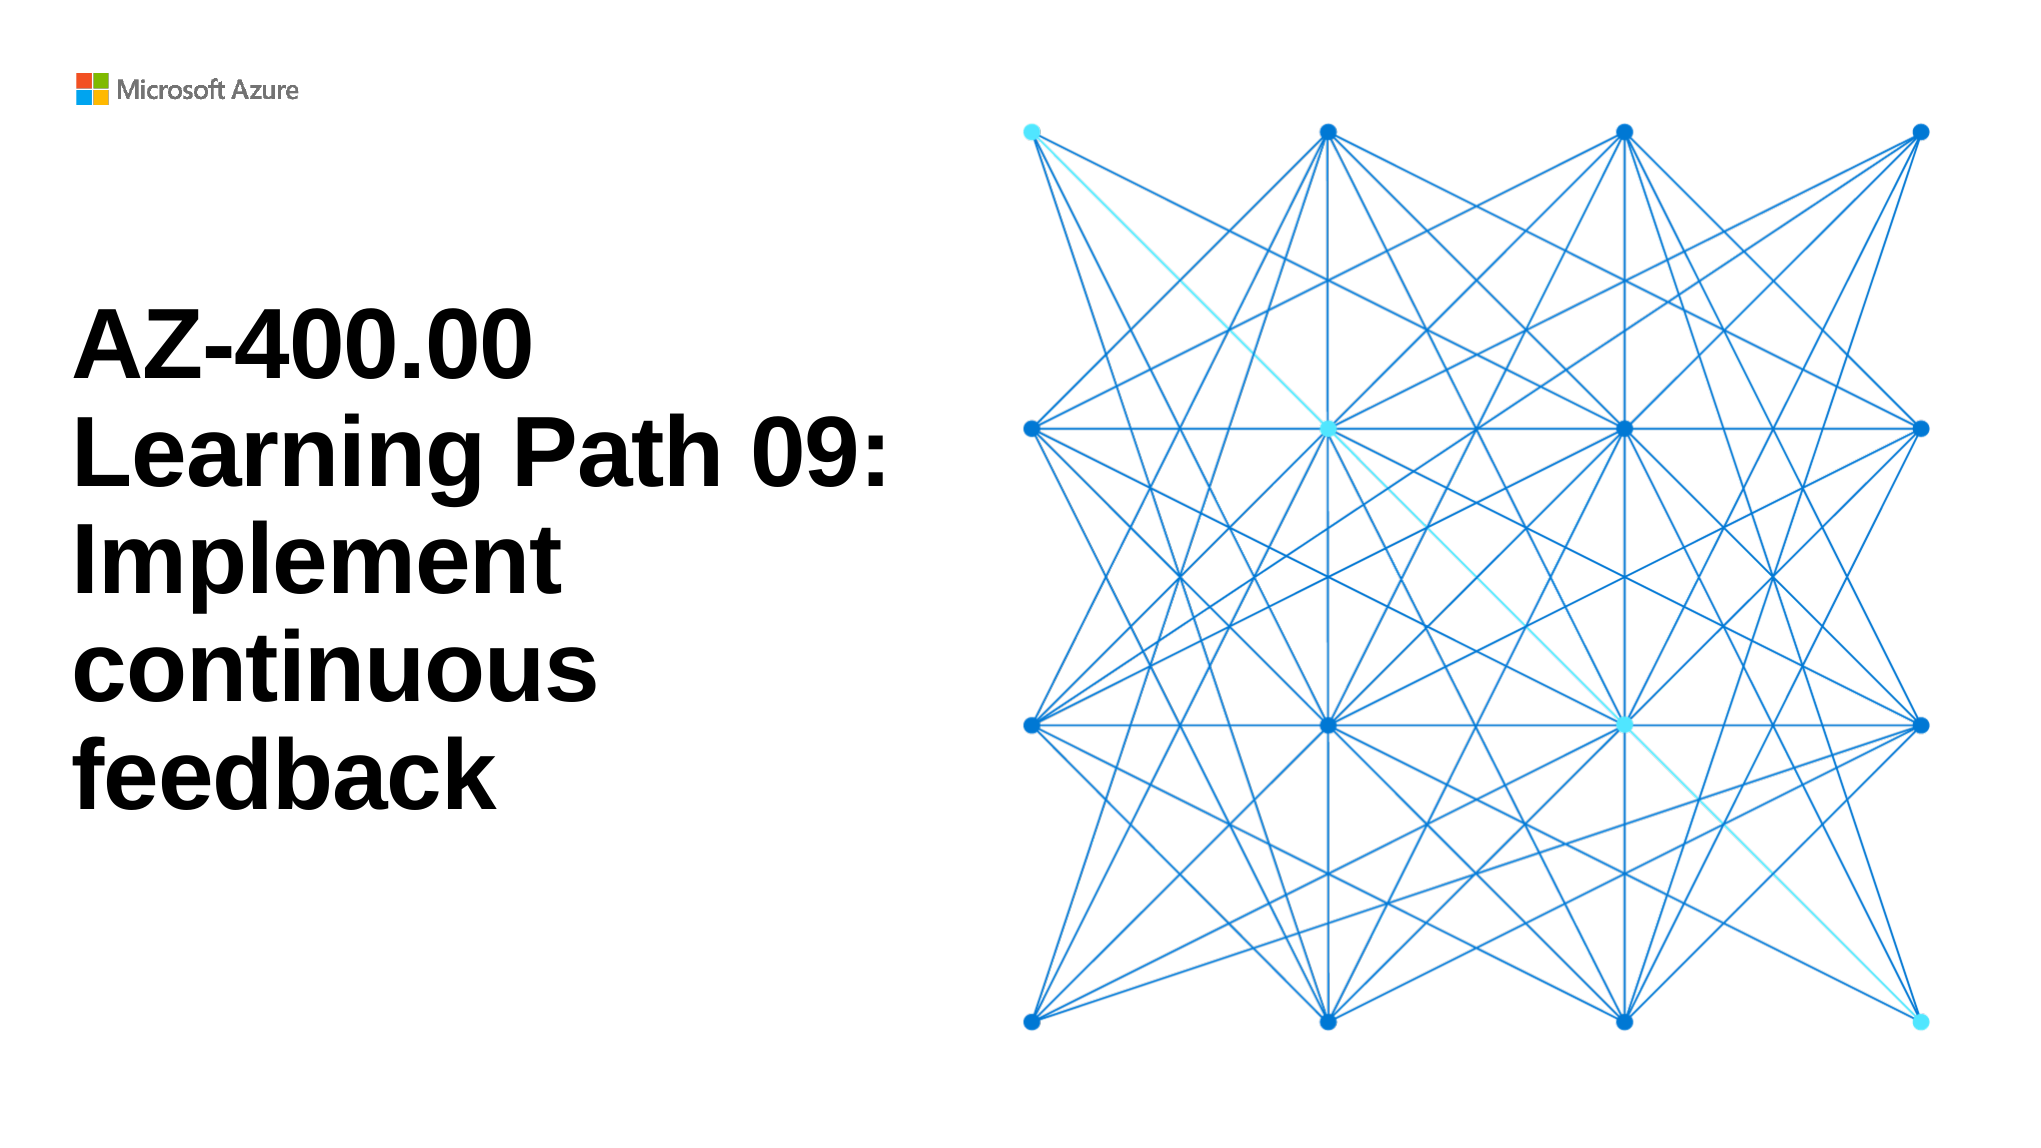

# AZ-400.00 Learning Path 09: Implement continuous feedback